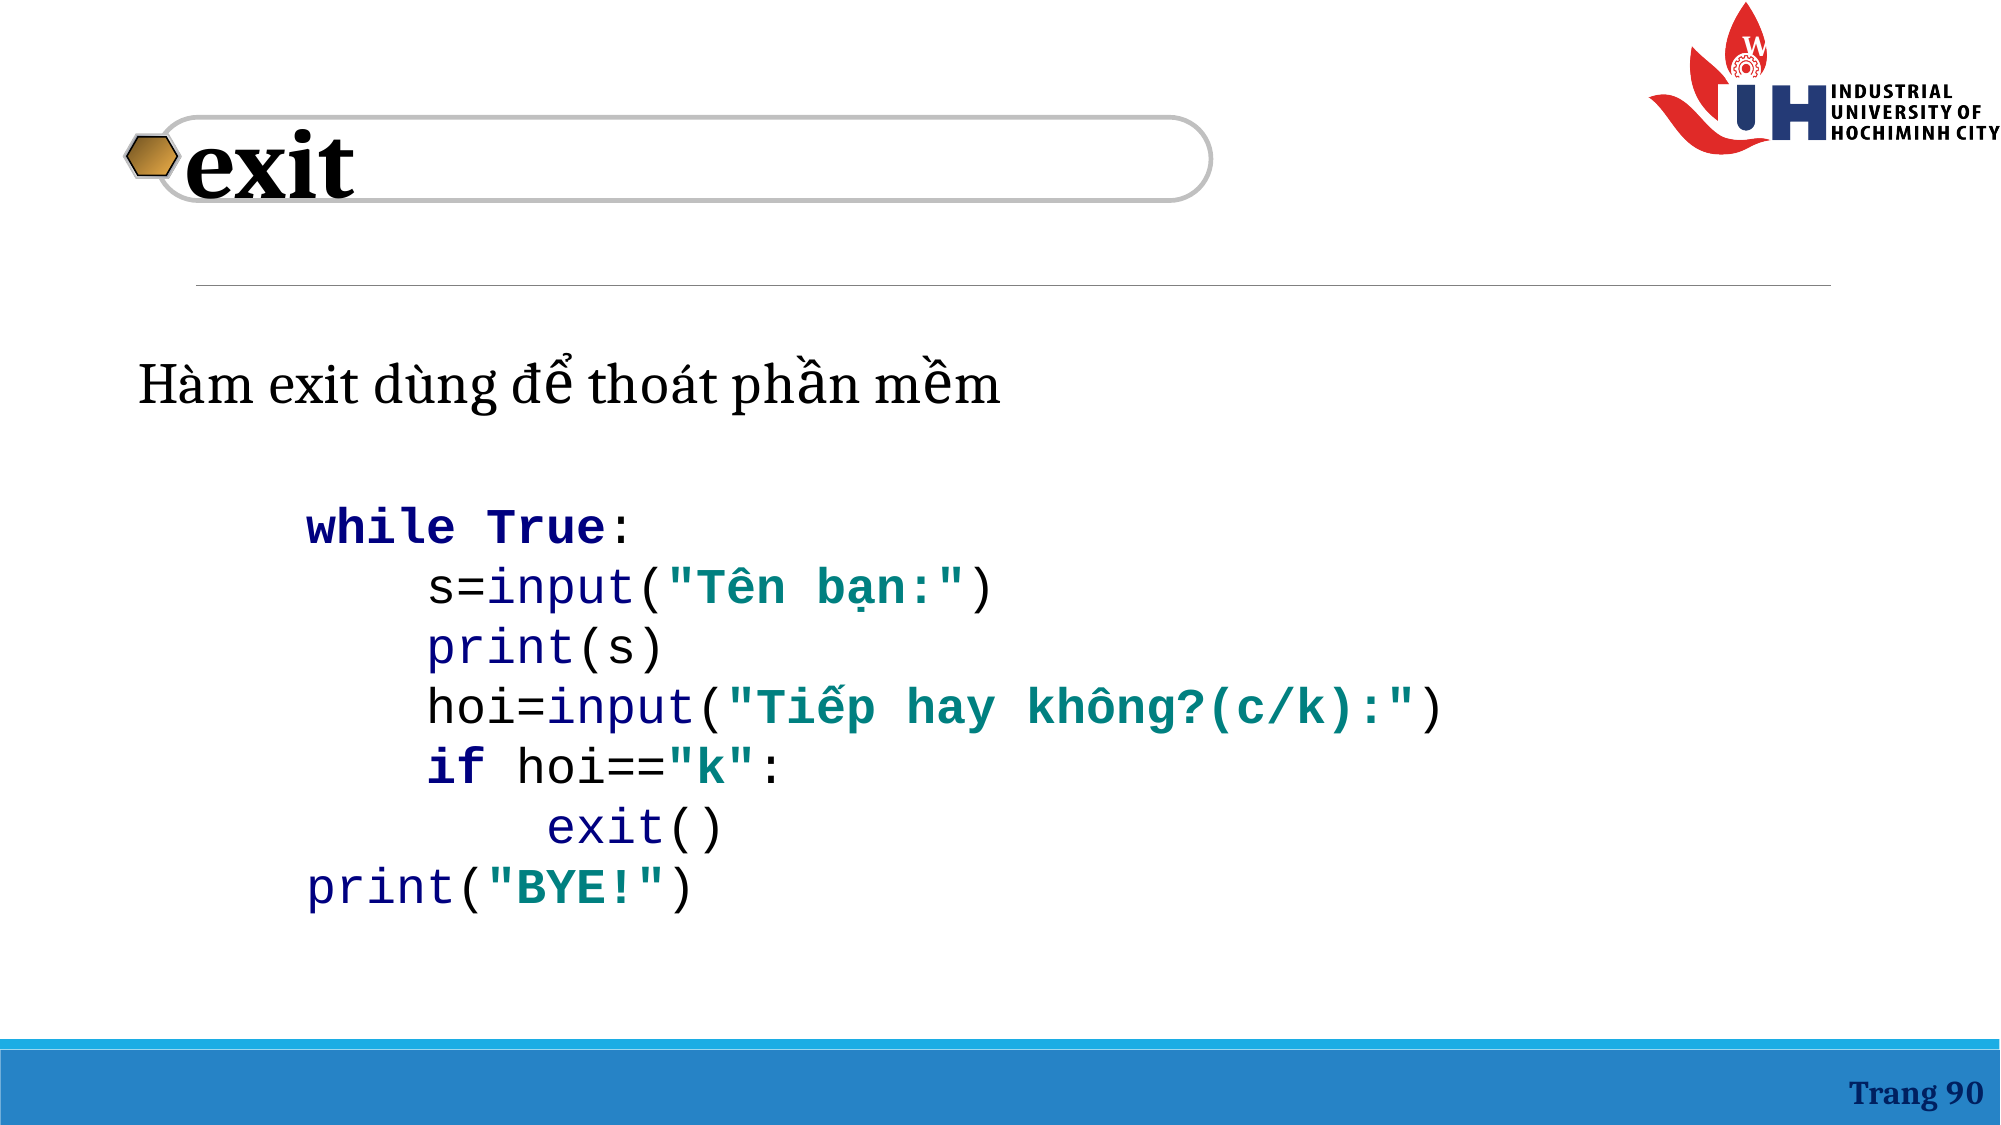

exit

Hàm exit dùng để thoát phần mềm
while True:
    s=input("Tên bạn:")
    print(s)
    hoi=input("Tiếp hay không?(c/k):")
    if hoi=="k":
        exit()
print("BYE!")
Trang 90